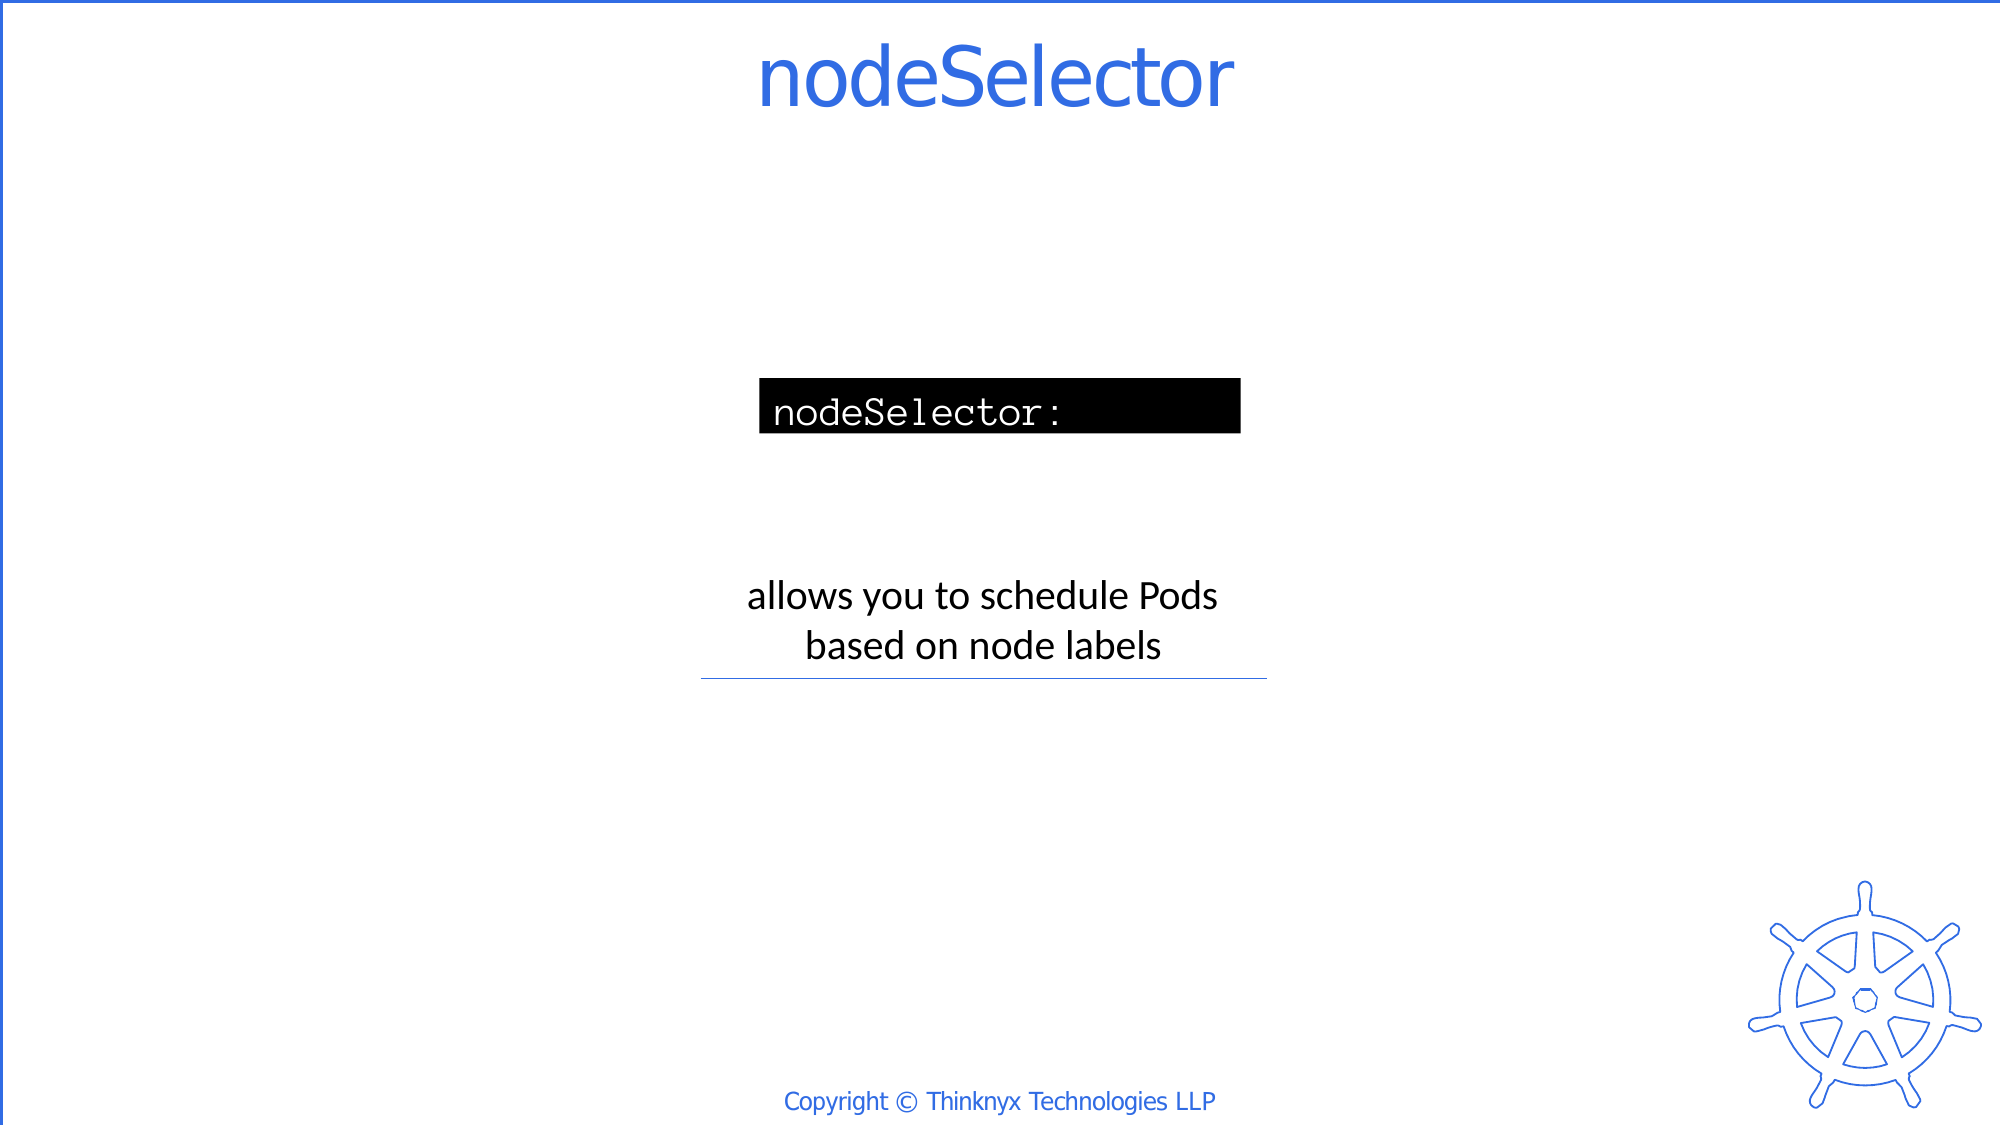

# nodeSelector
nodeSelector:
allows you to schedule Pods based on node labels

Copyright © Thinknyx Technologies LLP